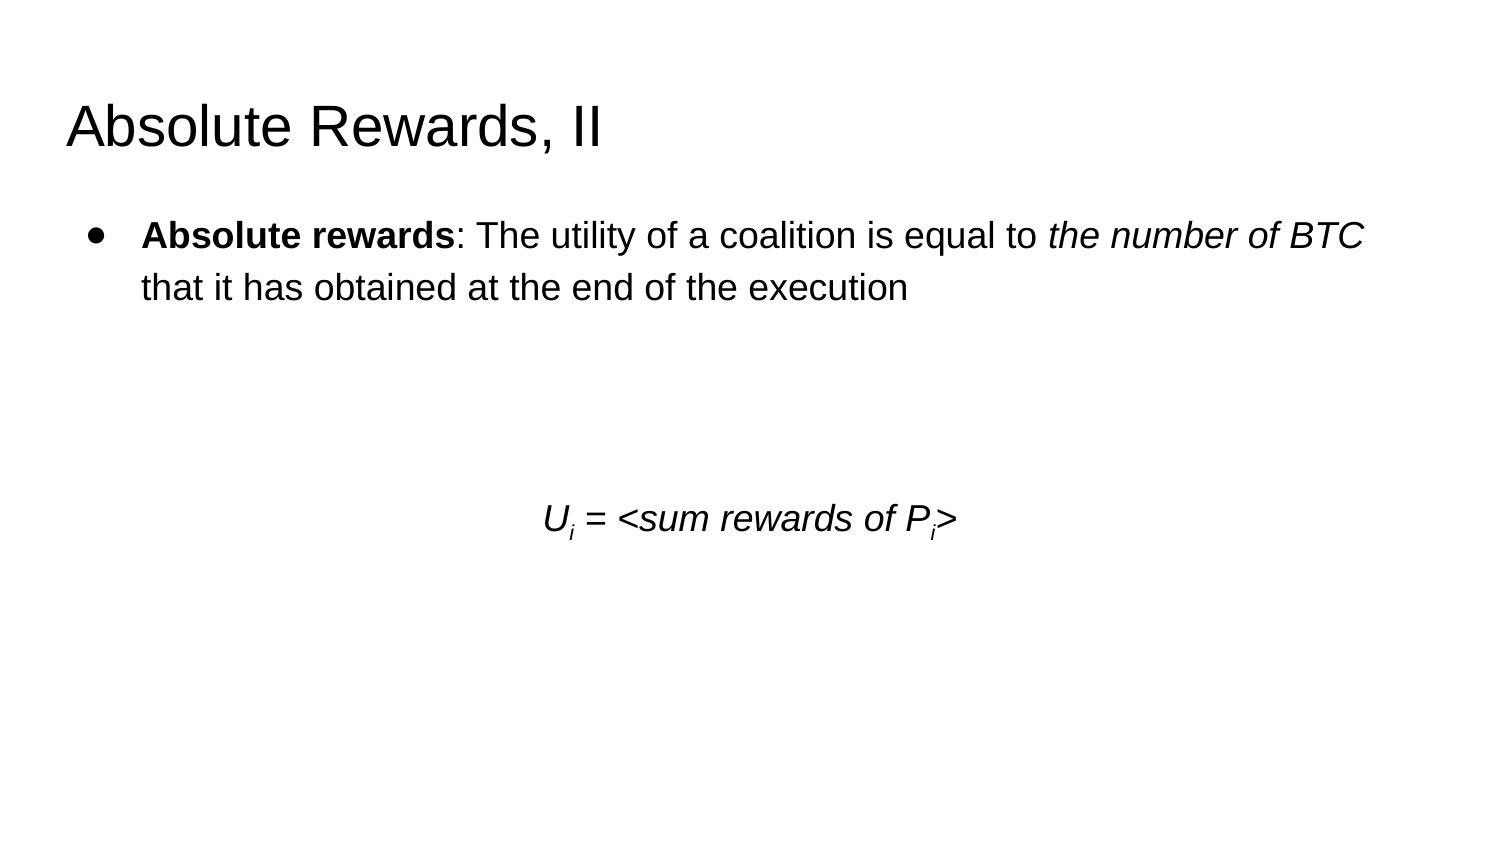

# Absolute Rewards, II
Absolute rewards: The utility of a coalition is equal to the number of BTC that it has obtained at the end of the execution

Ui = <sum rewards of Pi>